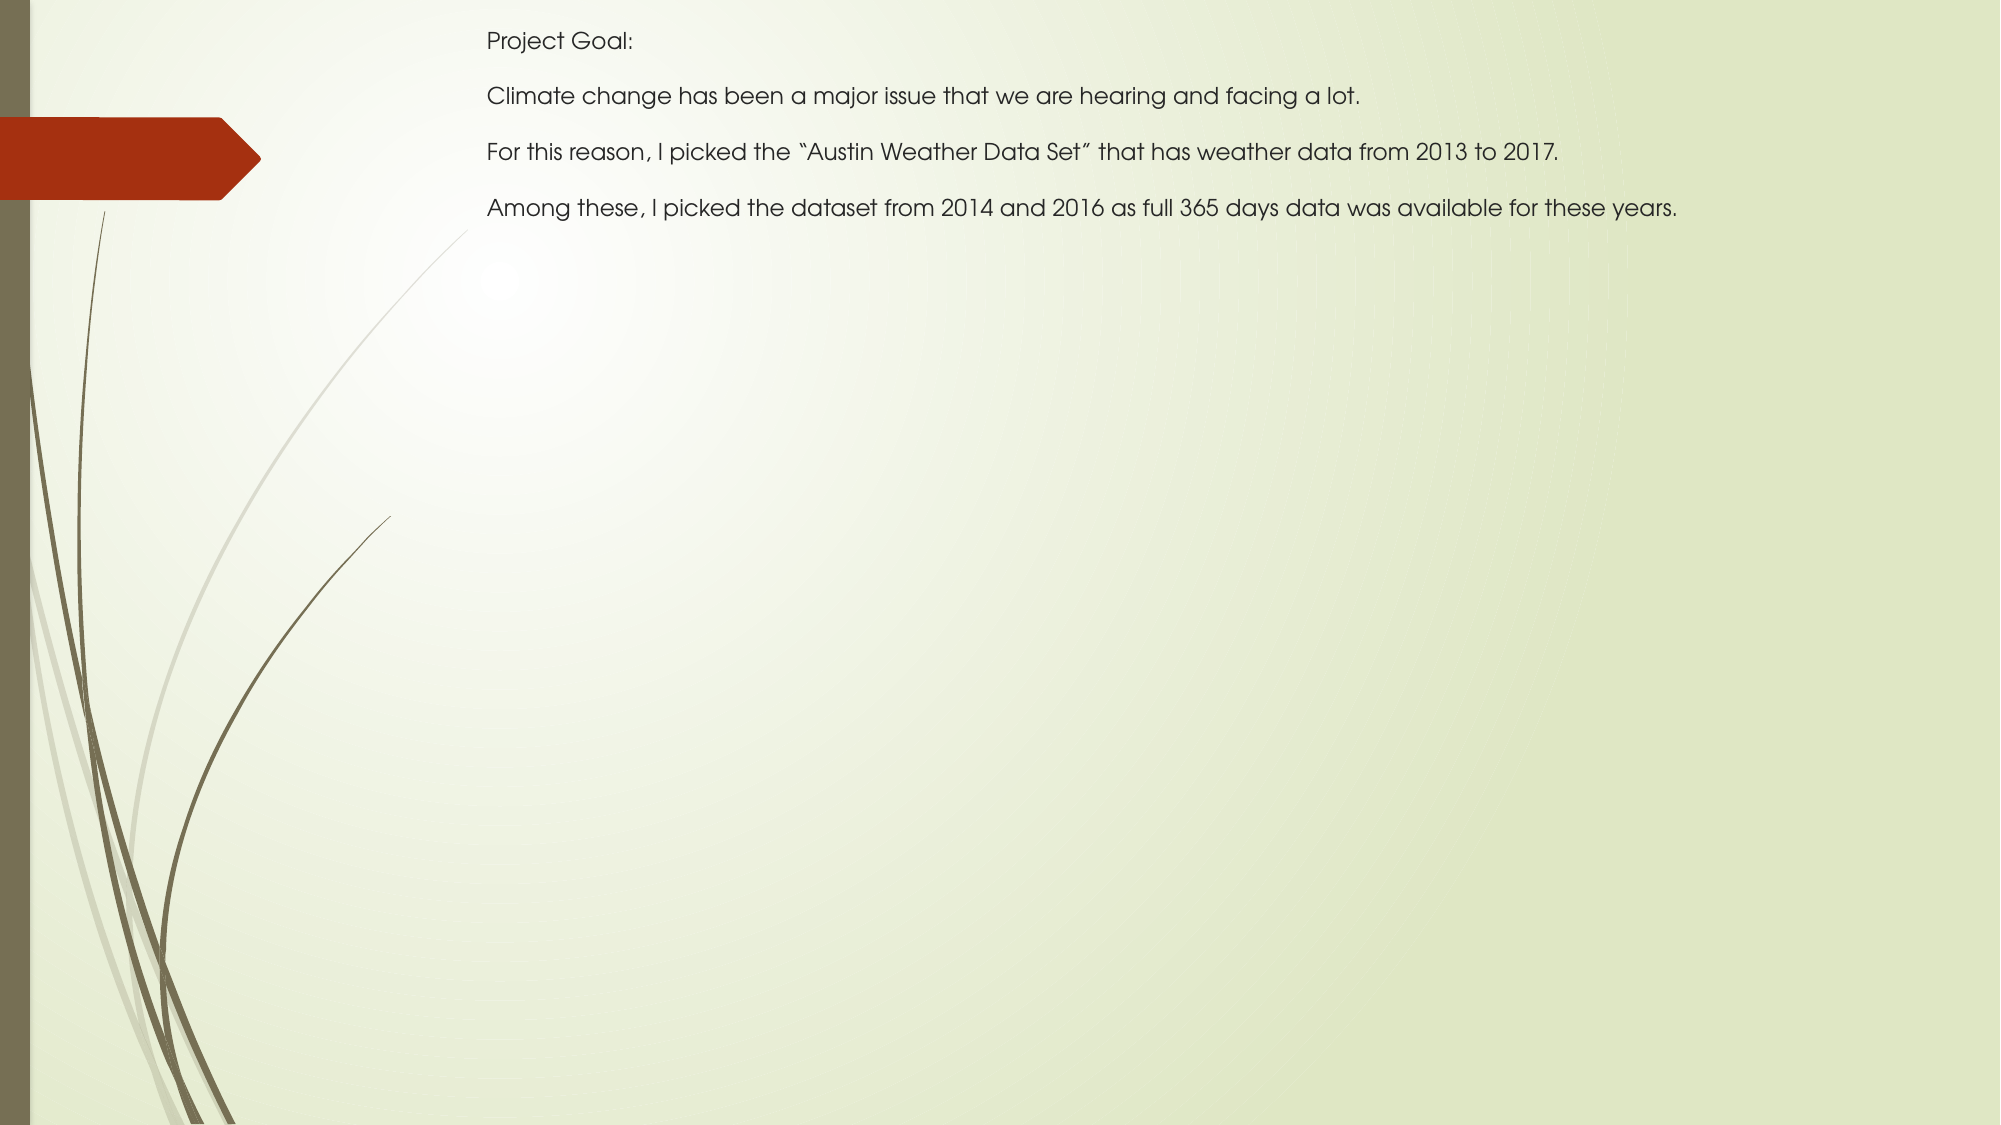

# Project Goal: Climate change has been a major issue that we are hearing and facing a lot. For this reason, I picked the “Austin Weather Data Set” that has weather data from 2013 to 2017. Among these, I picked the dataset from 2014 and 2016 as full 365 days data was available for these years.